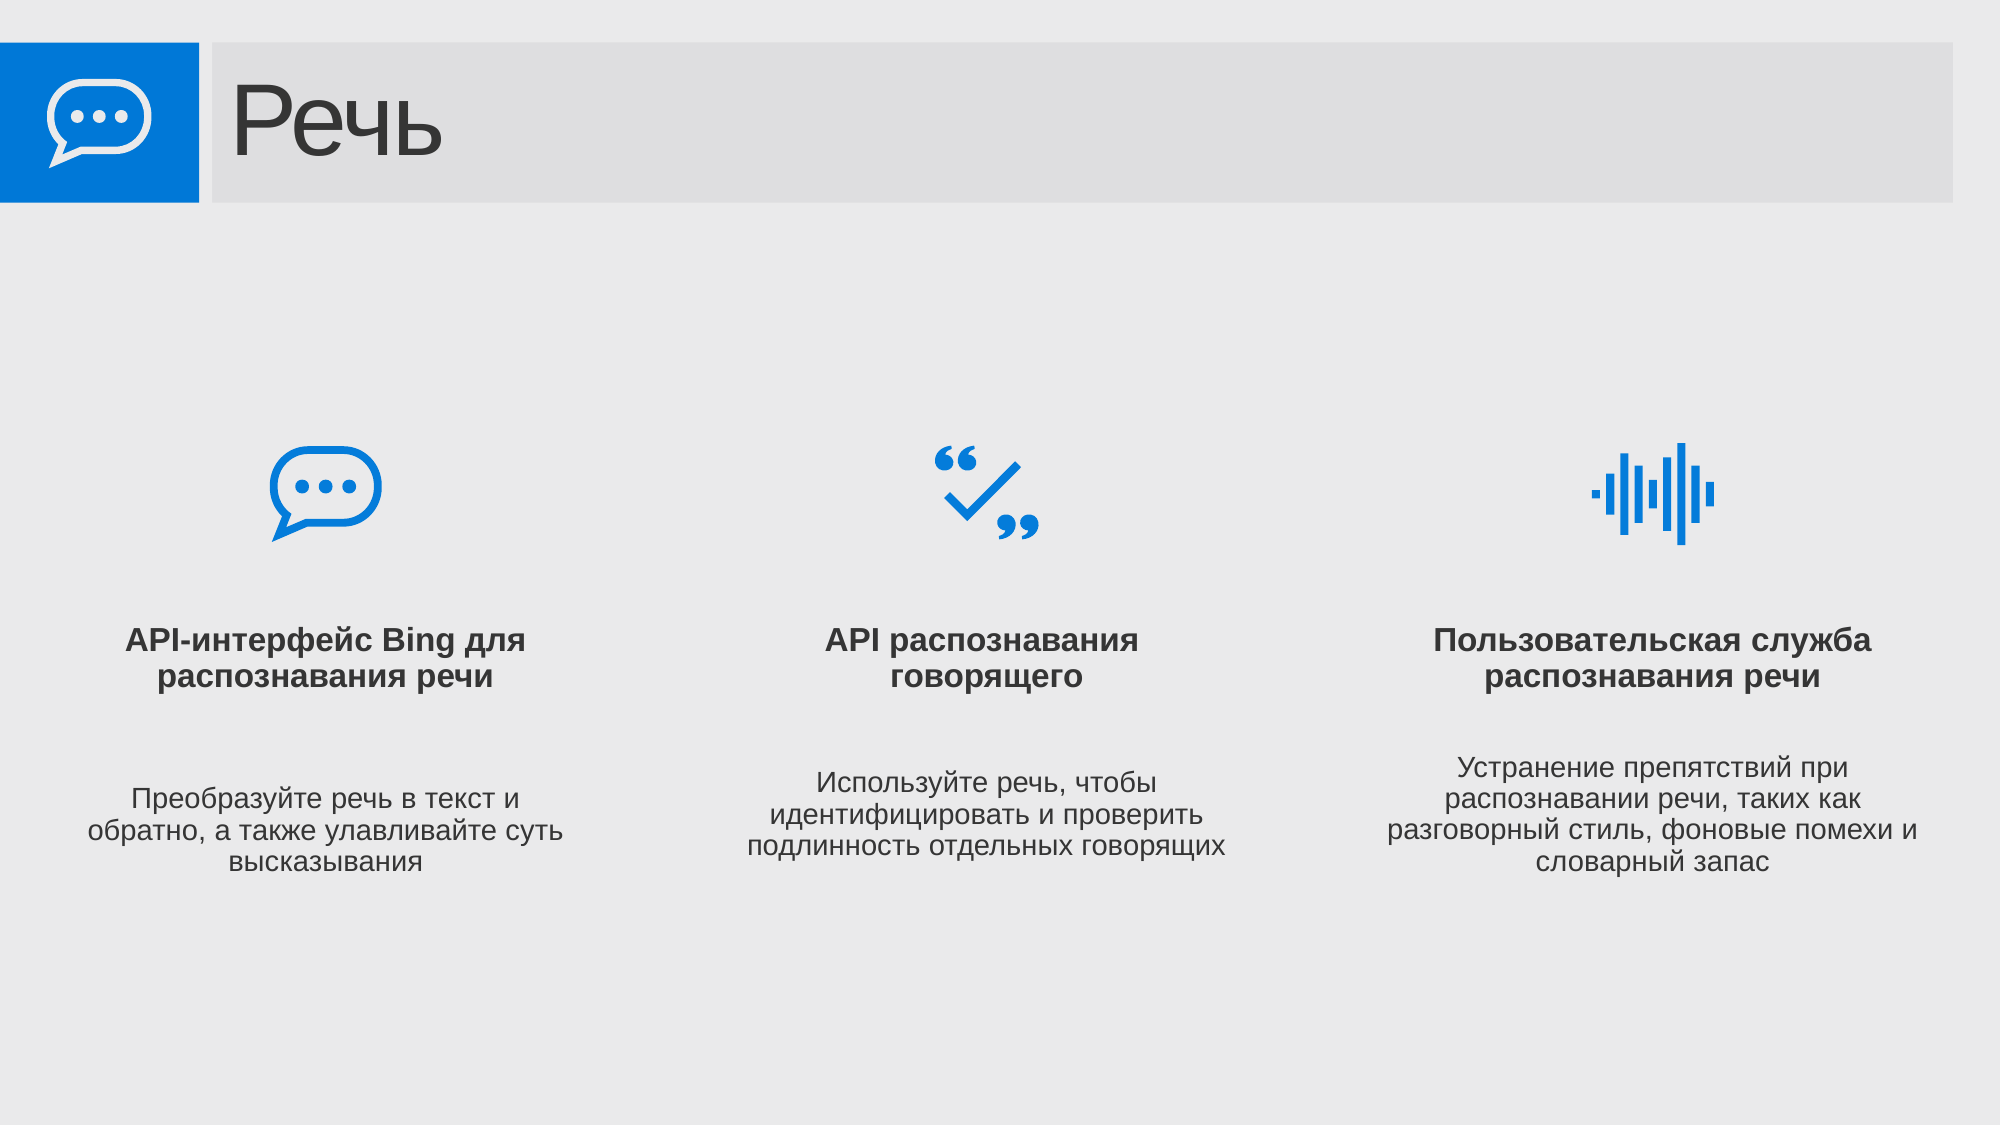

Речь

Пользовательская служба распознавания речи
API-интерфейс Bing для распознавания речи
API распознавания
говорящего
Устранение препятствий при распознавании речи, таких как разговорный стиль, фоновые помехи и словарный запас
Используйте речь, чтобы идентифицировать и проверить подлинность отдельных говорящих
Преобразуйте речь в текст и обратно, а также улавливайте суть высказывания